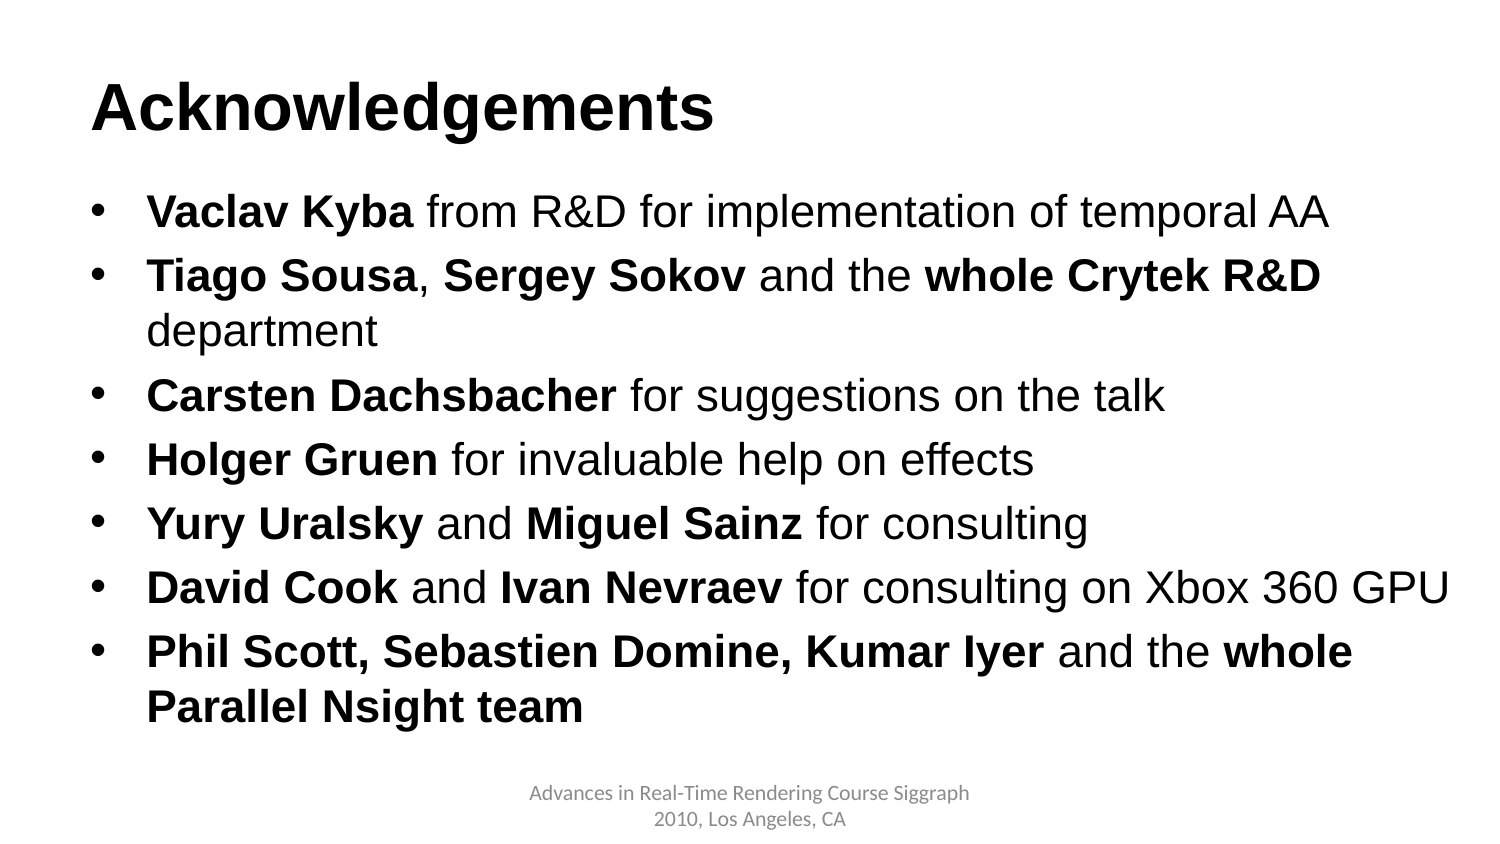

# Acknowledgements
Vaclav Kyba from R&D for implementation of temporal AA
Tiago Sousa, Sergey Sokov and the whole Crytek R&D department
Carsten Dachsbacher for suggestions on the talk
Holger Gruen for invaluable help on effects
Yury Uralsky and Miguel Sainz for consulting
David Cook and Ivan Nevraev for consulting on Xbox 360 GPU
Phil Scott, Sebastien Domine, Kumar Iyer and the whole Parallel Nsight team
Advances in Real-Time Rendering Course Siggraph 2010, Los Angeles, CA